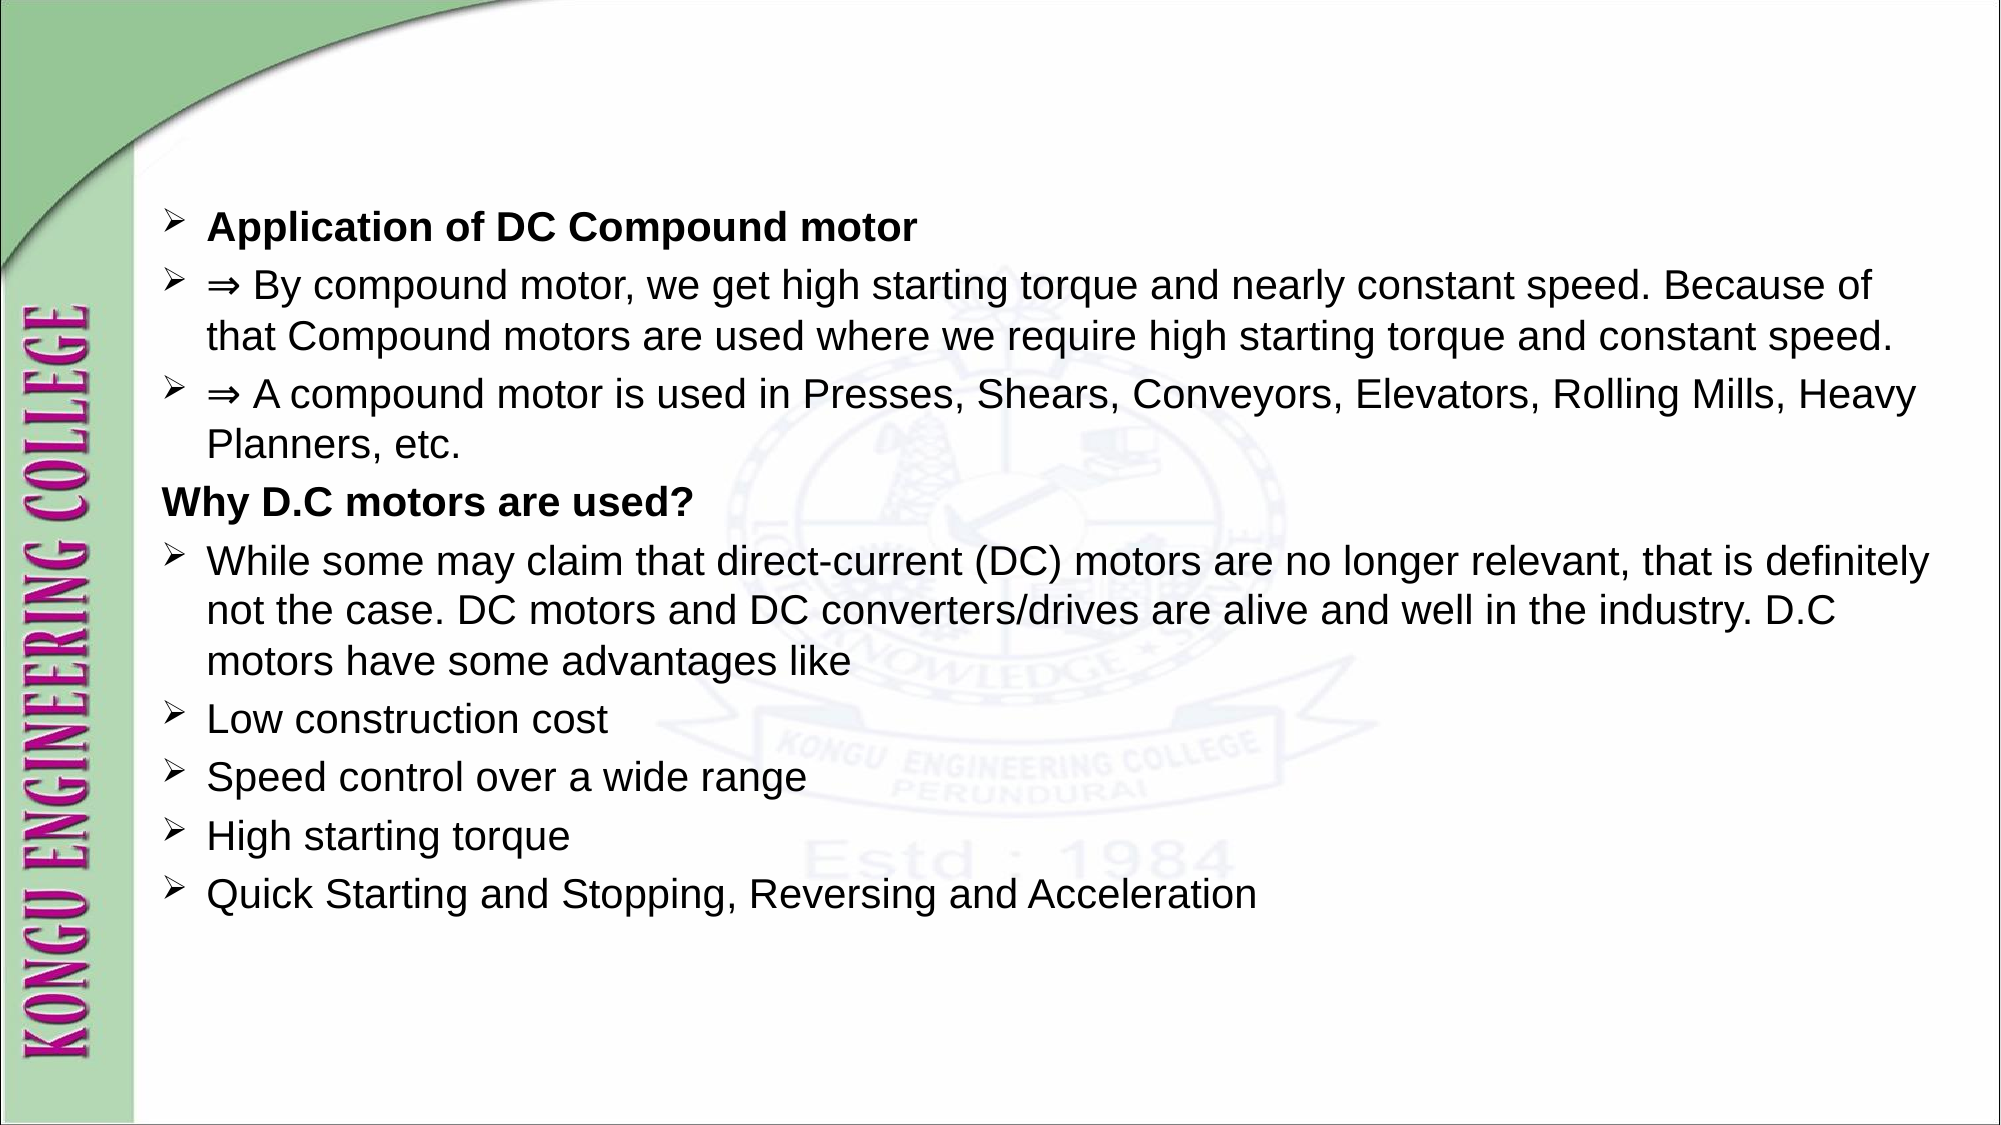

Application of DC Compound motor
⇒ By compound motor, we get high starting torque and nearly constant speed. Because of that Compound motors are used where we require high starting torque and constant speed.
⇒ A compound motor is used in Presses, Shears, Conveyors, Elevators, Rolling Mills, Heavy Planners, etc.
Why D.C motors are used?
While some may claim that direct-current (DC) motors are no longer relevant, that is definitely not the case. DC motors and DC converters/drives are alive and well in the industry. D.C motors have some advantages like
Low construction cost
Speed control over a wide range
High starting torque
Quick Starting and Stopping, Reversing and Acceleration